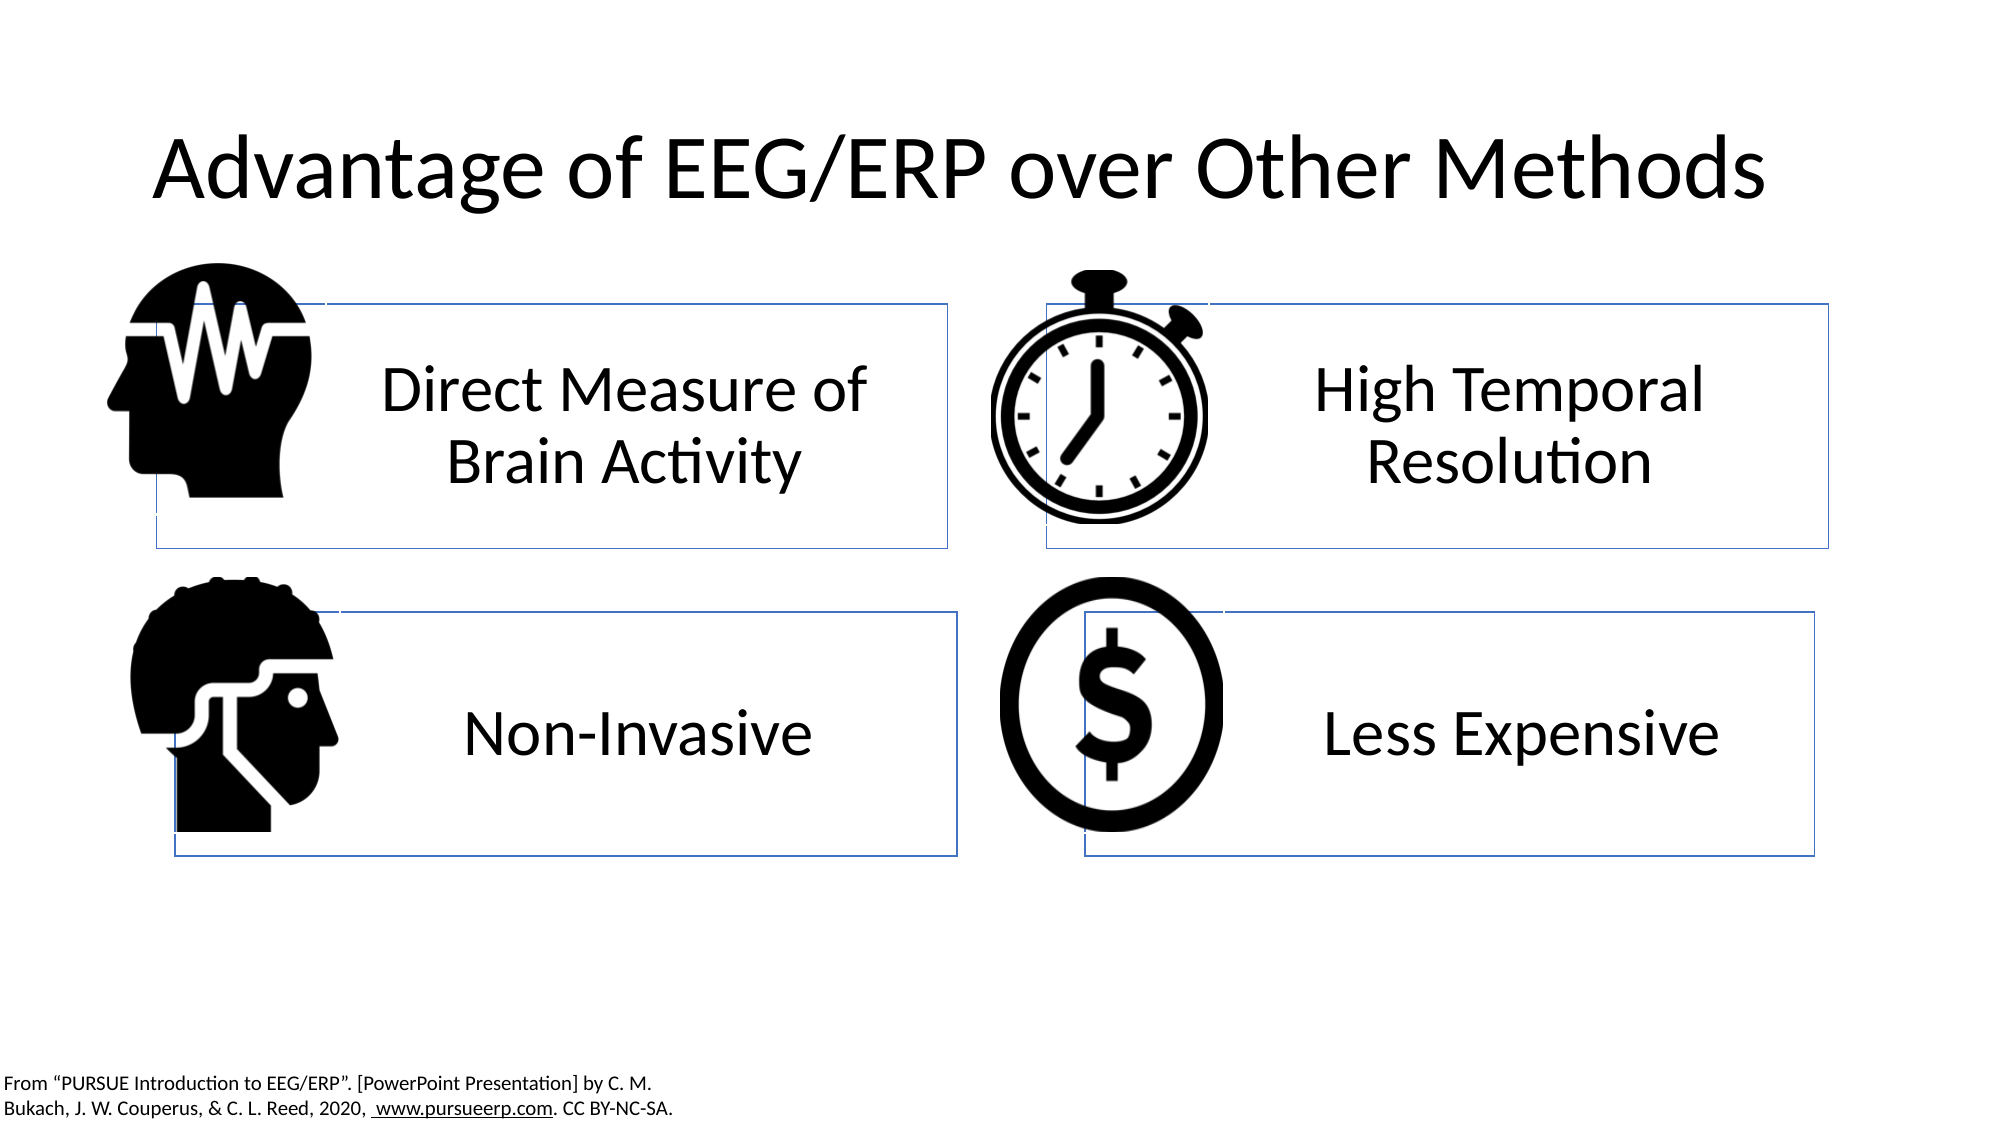

# Advantage of EEG/ERP over Other Methods

Direct Measure of Brain Activity

High Temporal Resolution

Non-Invasive

Less Expensive
From “PURSUE Introduction to EEG/ERP”. [PowerPoint Presentation] by C. M. Bukach, J. W. Couperus, & C. L. Reed, 2020,  www.pursueerp.com. CC BY-NC-SA.